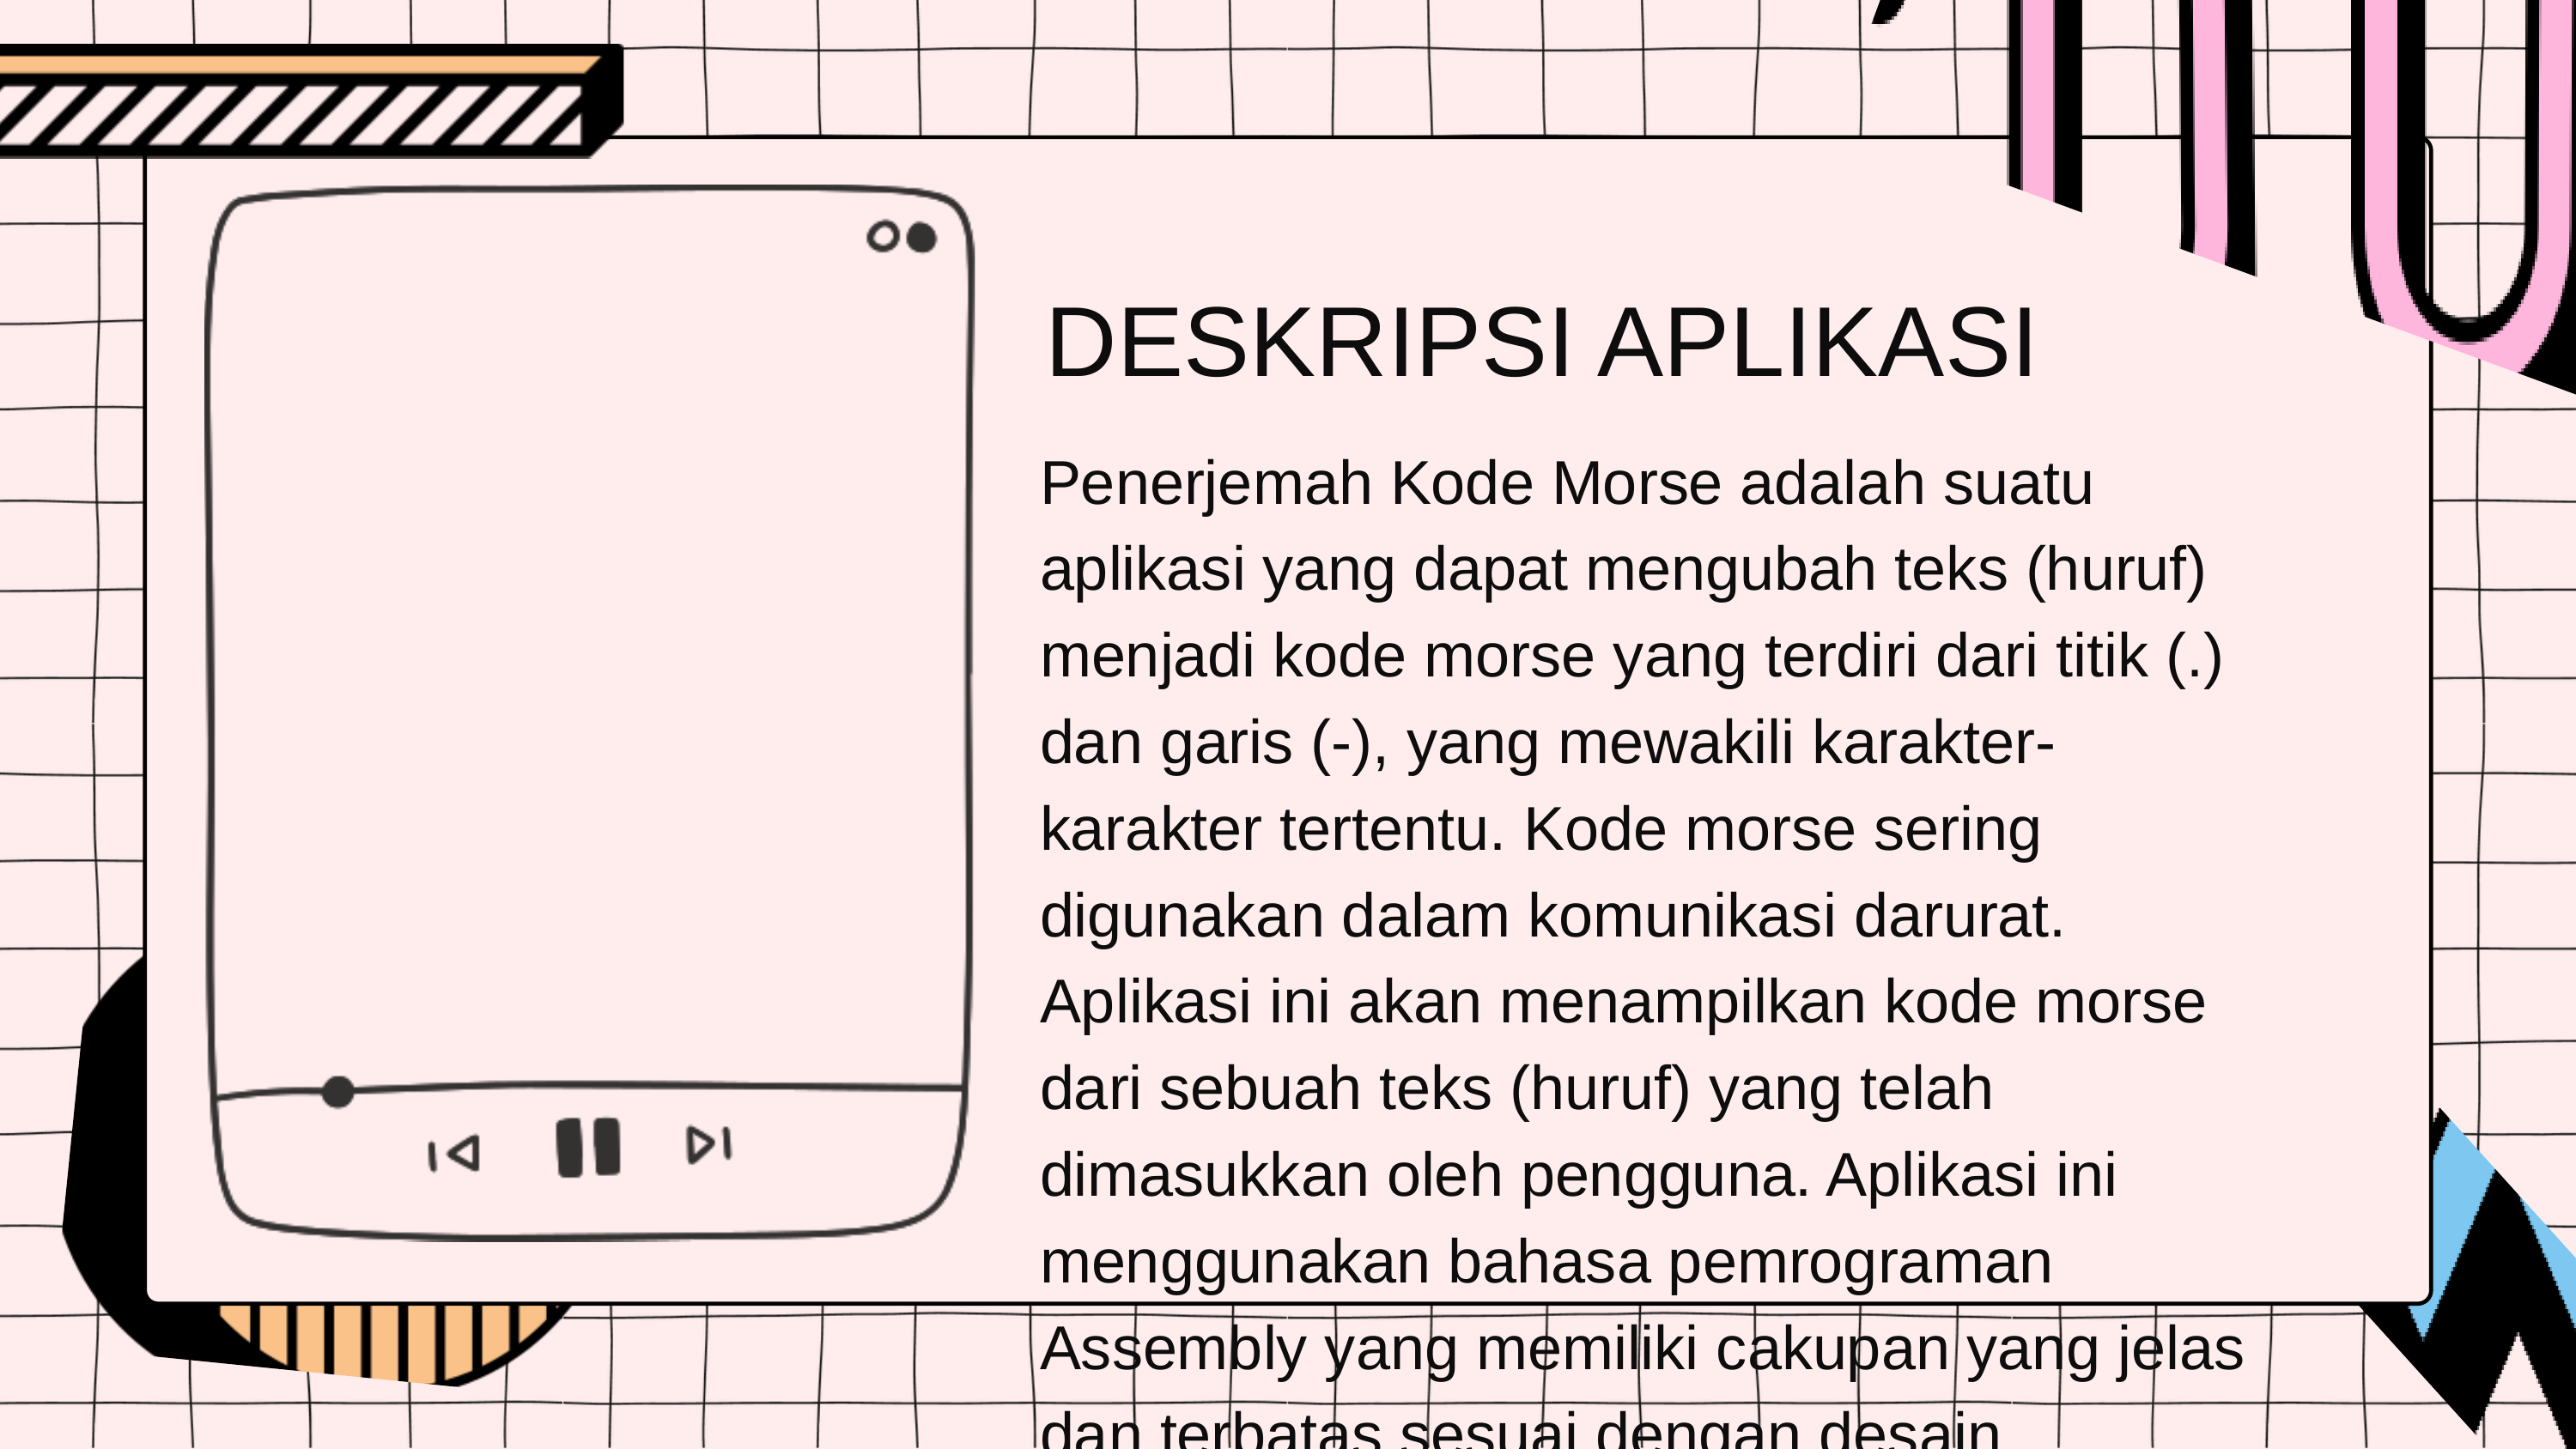

DESKRIPSI APLIKASI
Penerjemah Kode Morse adalah suatu aplikasi yang dapat mengubah teks (huruf) menjadi kode morse yang terdiri dari titik (.) dan garis (-), yang mewakili karakter-karakter tertentu. Kode morse sering digunakan dalam komunikasi darurat.
Aplikasi ini akan menampilkan kode morse dari sebuah teks (huruf) yang telah dimasukkan oleh pengguna. Aplikasi ini menggunakan bahasa pemrograman Assembly yang memiliki cakupan yang jelas dan terbatas sesuai dengan desain.